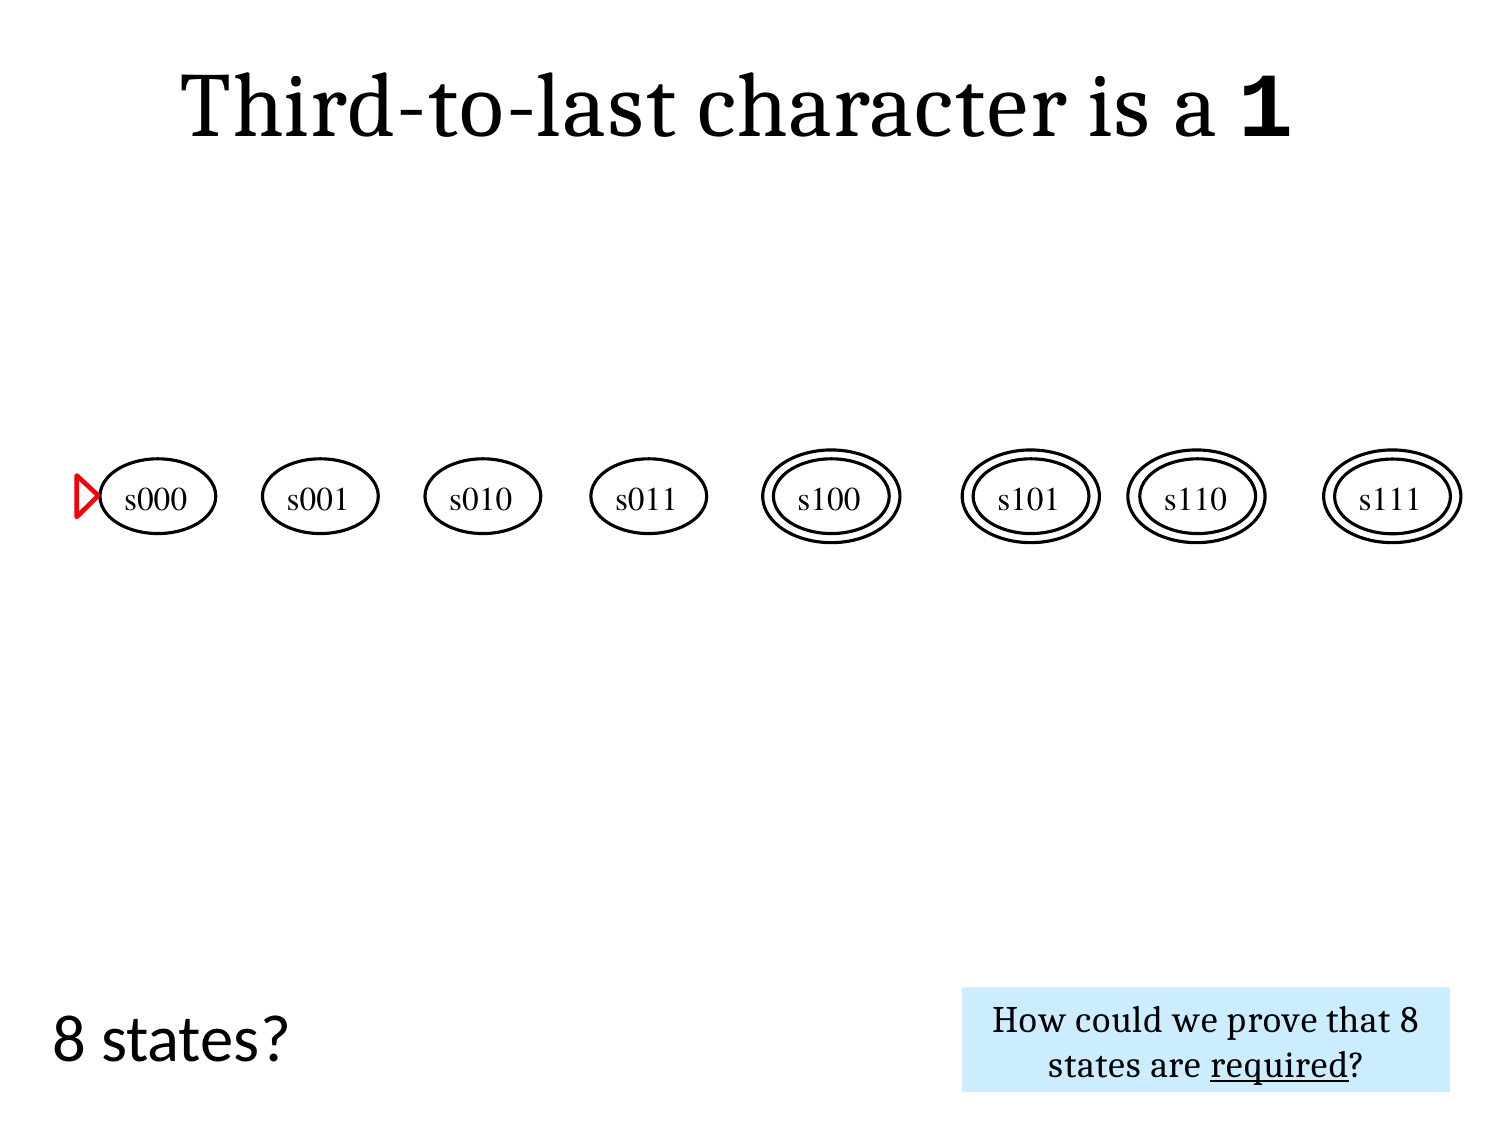

Third-to-last character is a 1

s000

s001

s010

s011

s100

s101

s110

s111

8 states?
How could we prove that 8 states are required?